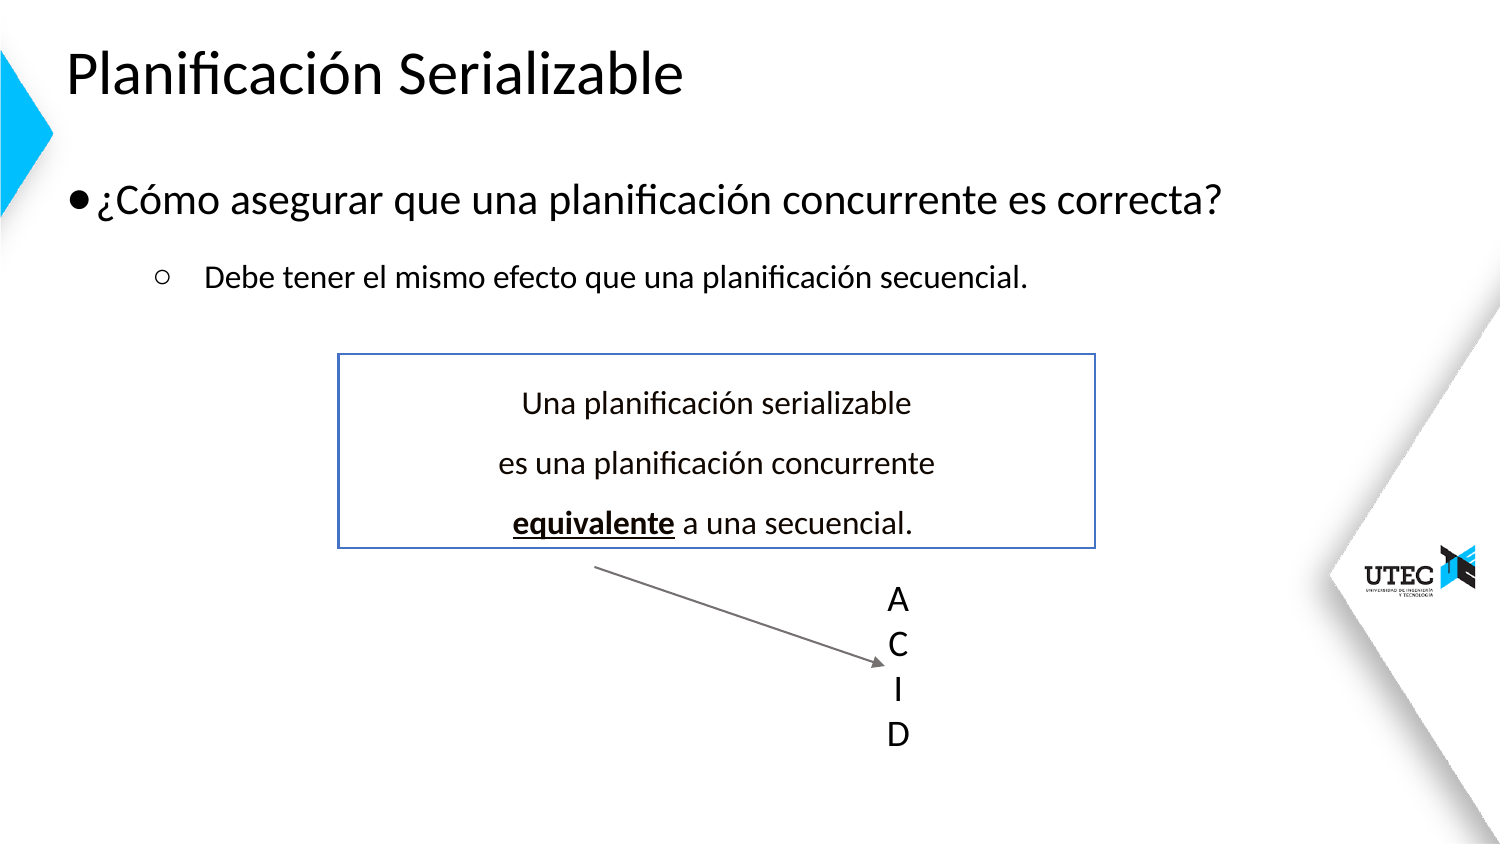

# Planificación Serializable
¿Cómo asegurar que una planificación concurrente es correcta?
Debe tener el mismo efecto que una planificación secuencial.

Una planificación serializable
 es una planificación concurrente
equivalente a una secuencial.
A
C
I
D